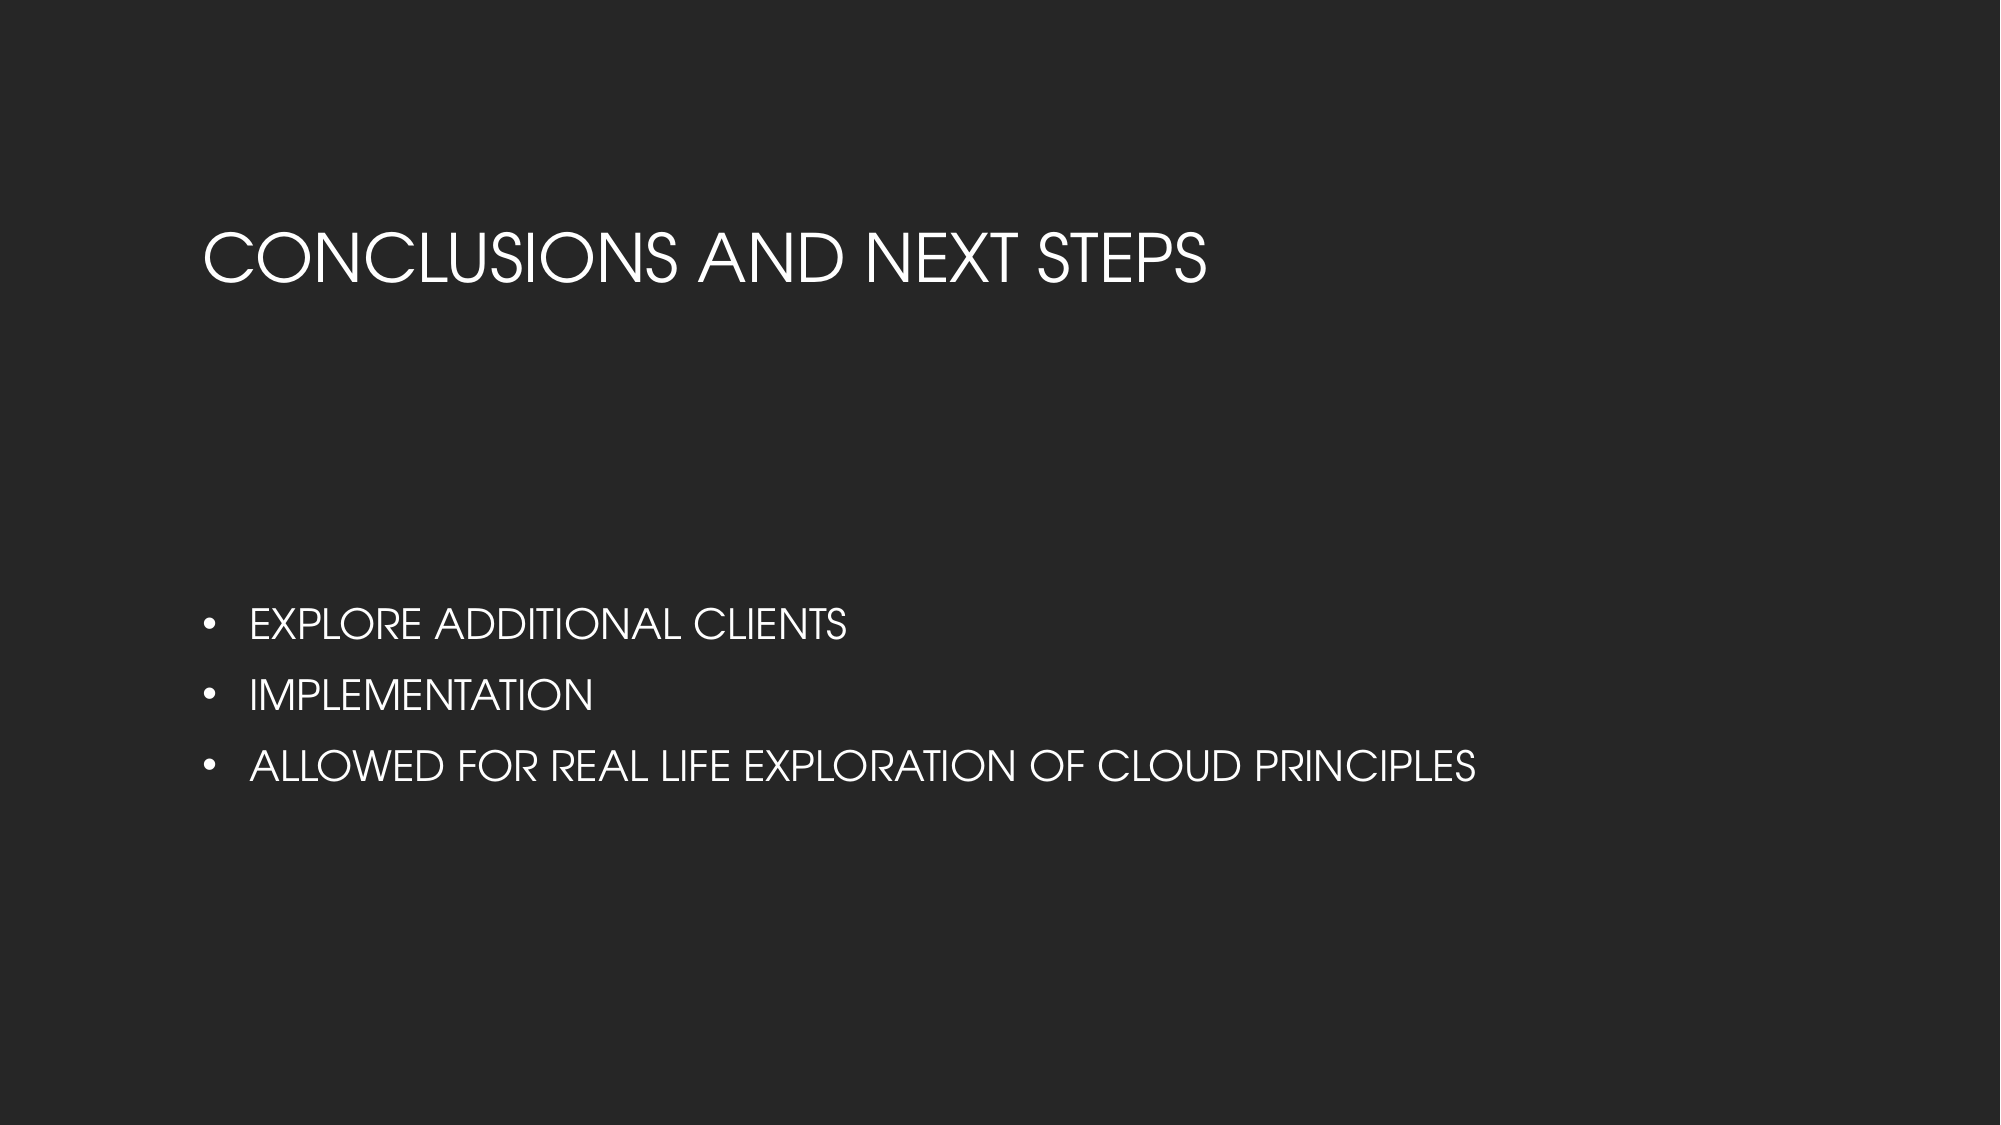

# Conclusions and Next steps
Explore additional clients
Implementation
Allowed for real life exploration of cloud principles